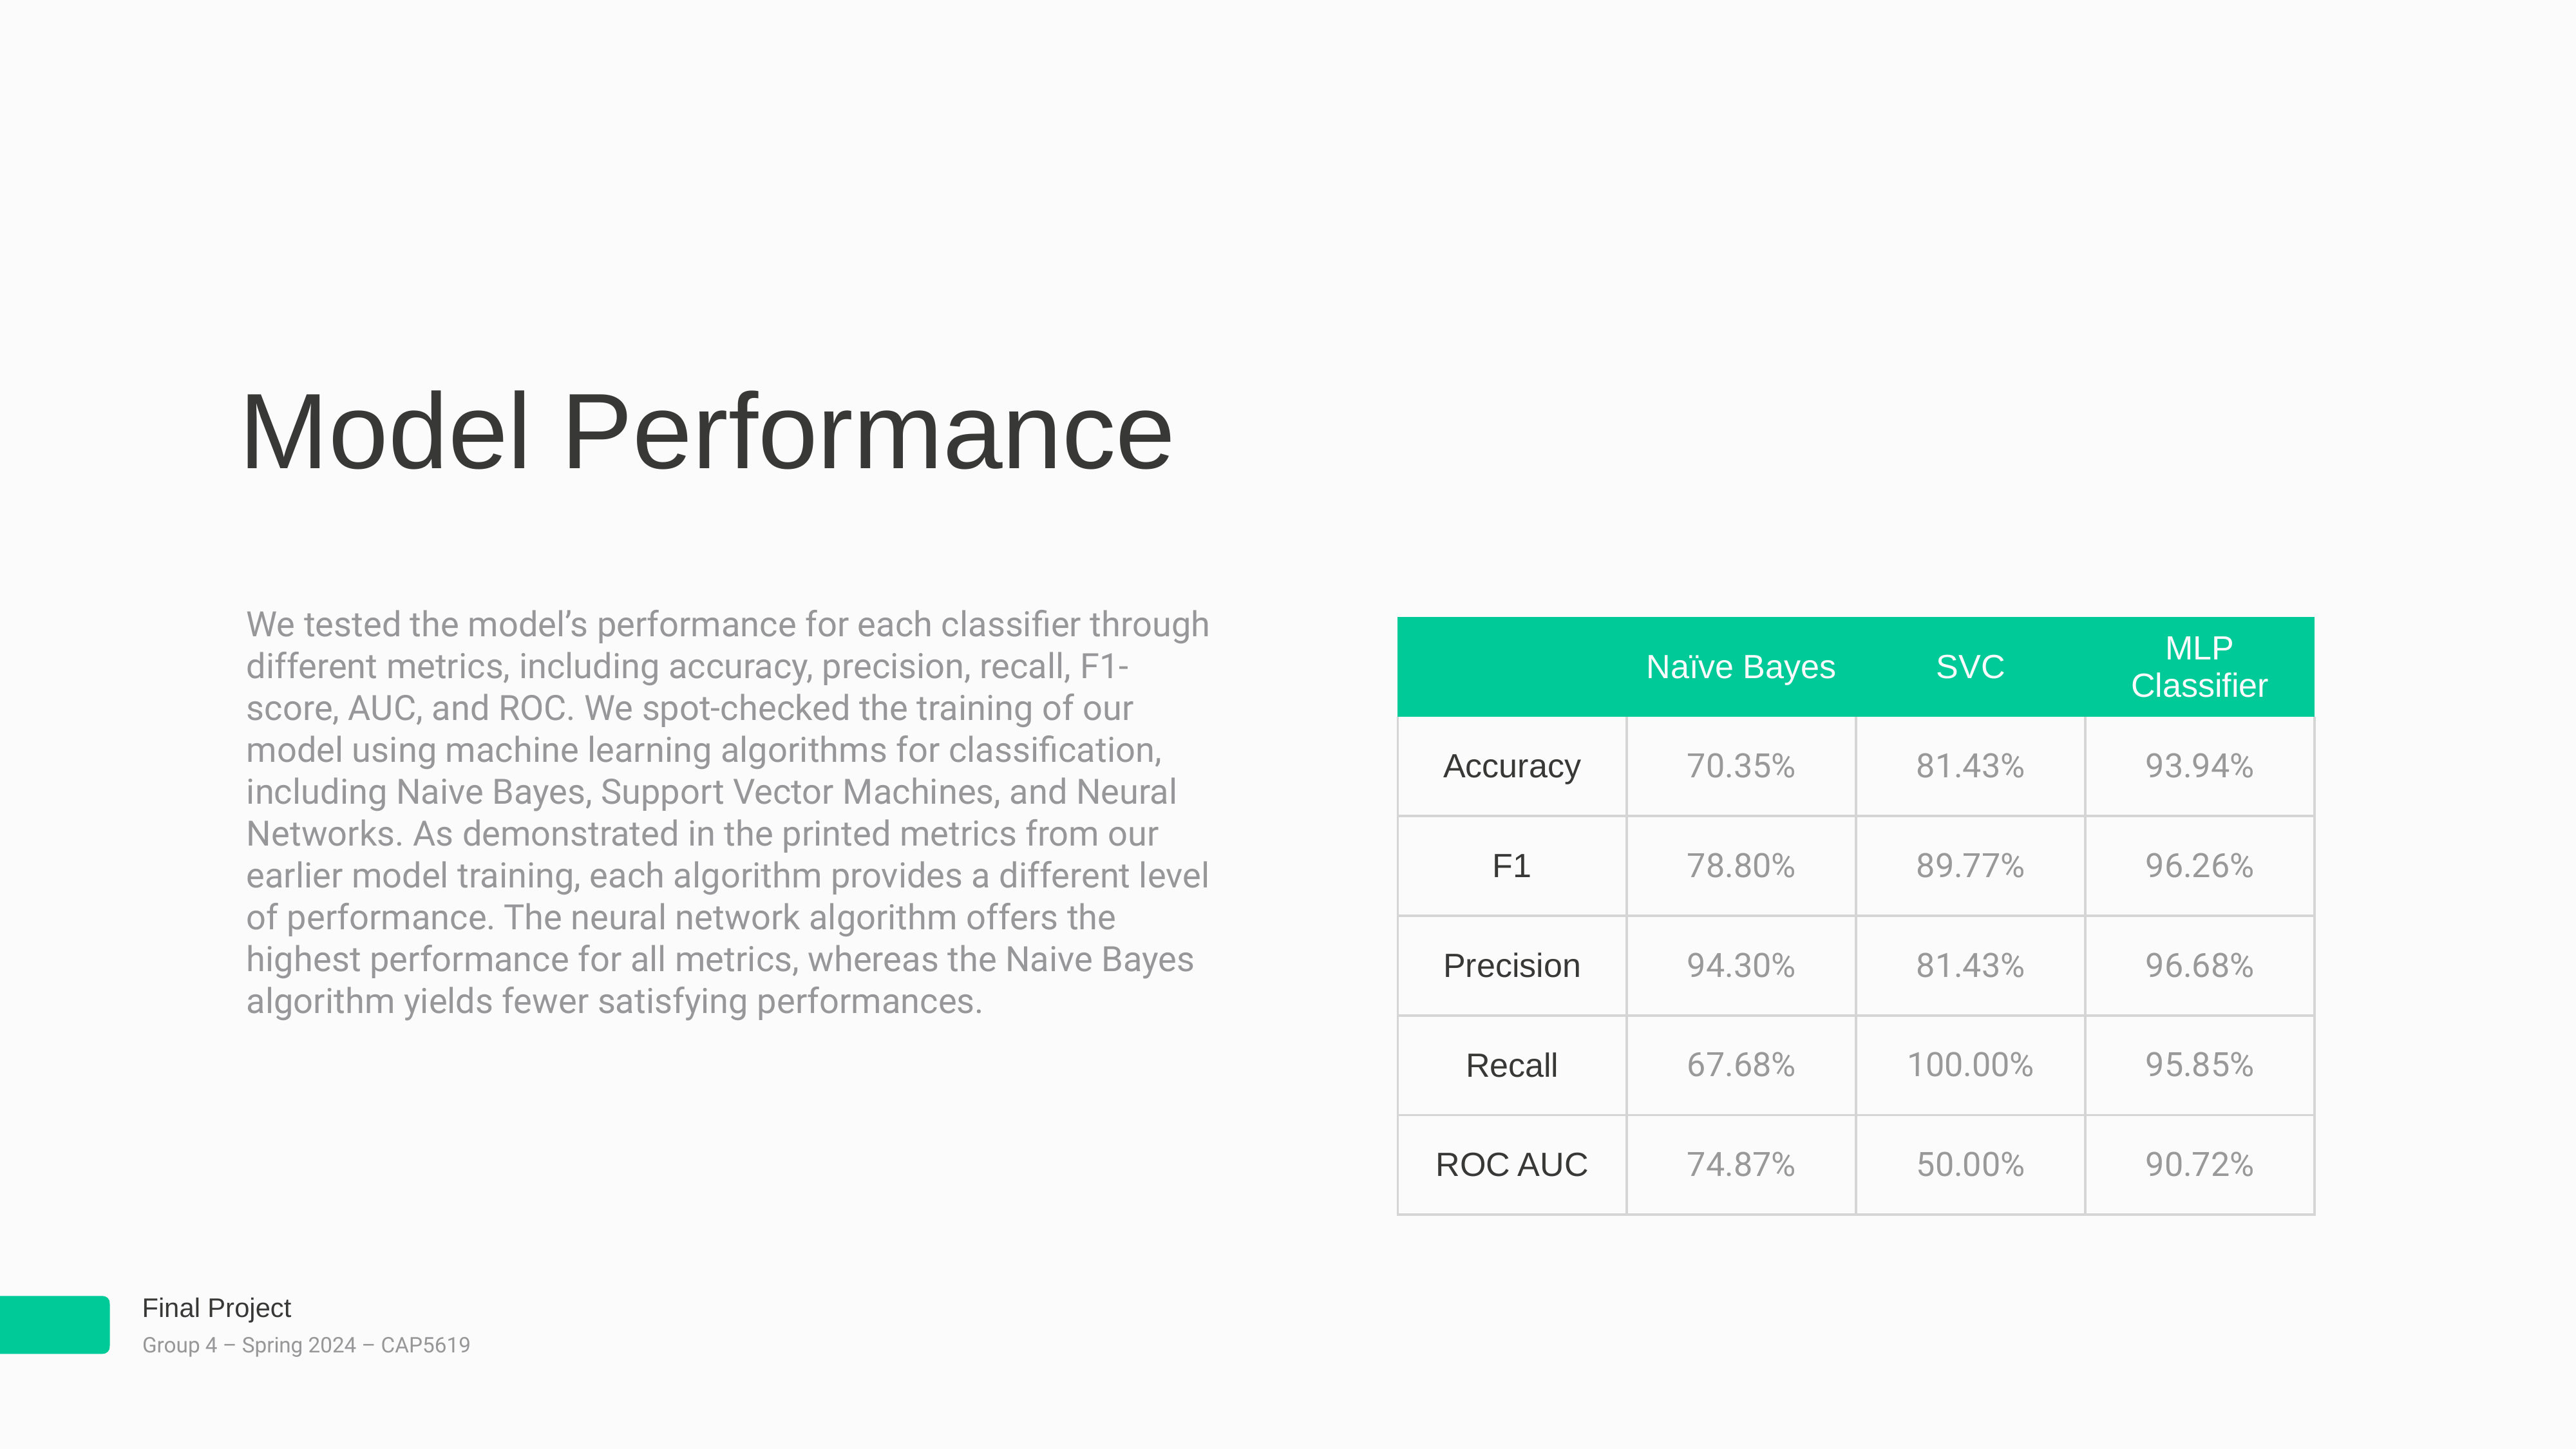

Model Performance
We tested the model’s performance for each classifier through different metrics, including accuracy, precision, recall, F1-score, AUC, and ROC. We spot-checked the training of our model using machine learning algorithms for classification, including Naive Bayes, Support Vector Machines, and Neural Networks. As demonstrated in the printed metrics from our earlier model training, each algorithm provides a different level of performance. The neural network algorithm offers the highest performance for all metrics, whereas the Naive Bayes algorithm yields fewer satisfying performances.
|  | Naïve Bayes | SVC | MLP Classifier |
| --- | --- | --- | --- |
| Accuracy | 70.35% | 81.43% | 93.94% |
| F1 | 78.80% | 89.77% | 96.26% |
| Precision | 94.30% | 81.43% | 96.68% |
| Recall | 67.68% | 100.00% | 95.85% |
| ROC AUC | 74.87% | 50.00% | 90.72% |